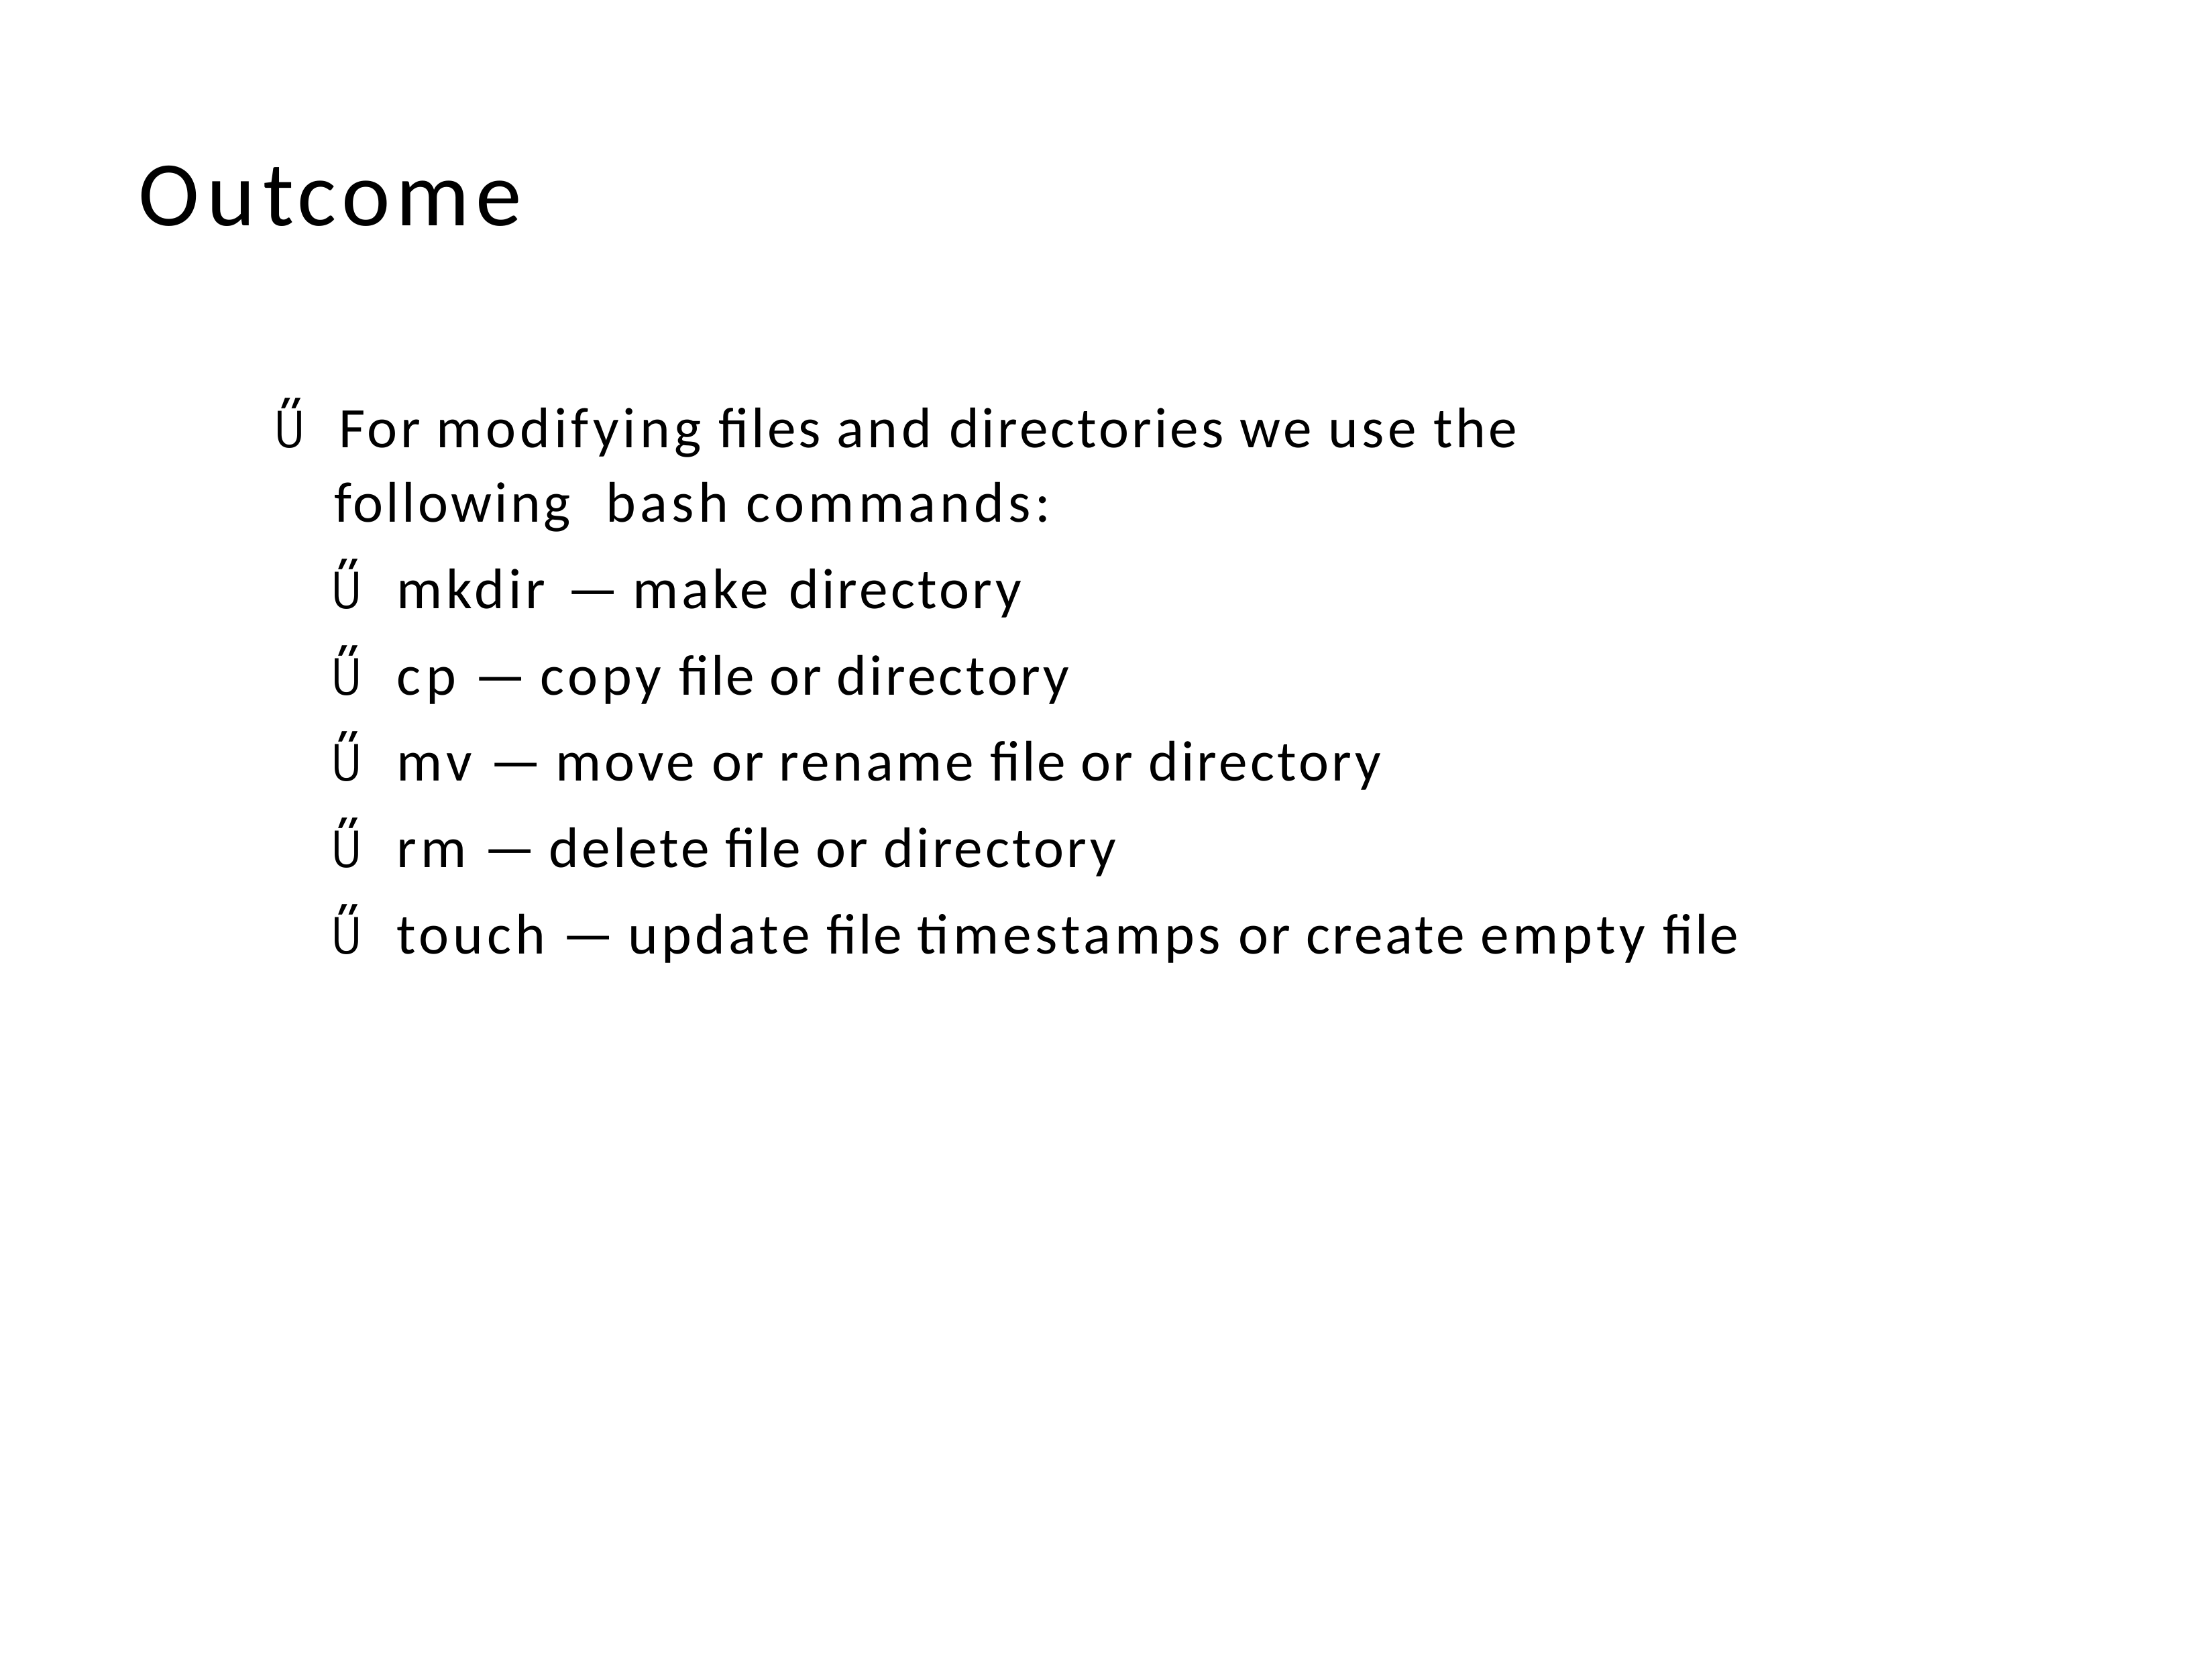

# Outcome
Ű For modifying files and directories we use the following  bash commands:
Ű mkdir — make directory
Ű cp — copy file or directory
Ű mv — move or rename file or directory
Ű rm — delete file or directory
Ű touch — update file timestamps or create empty file